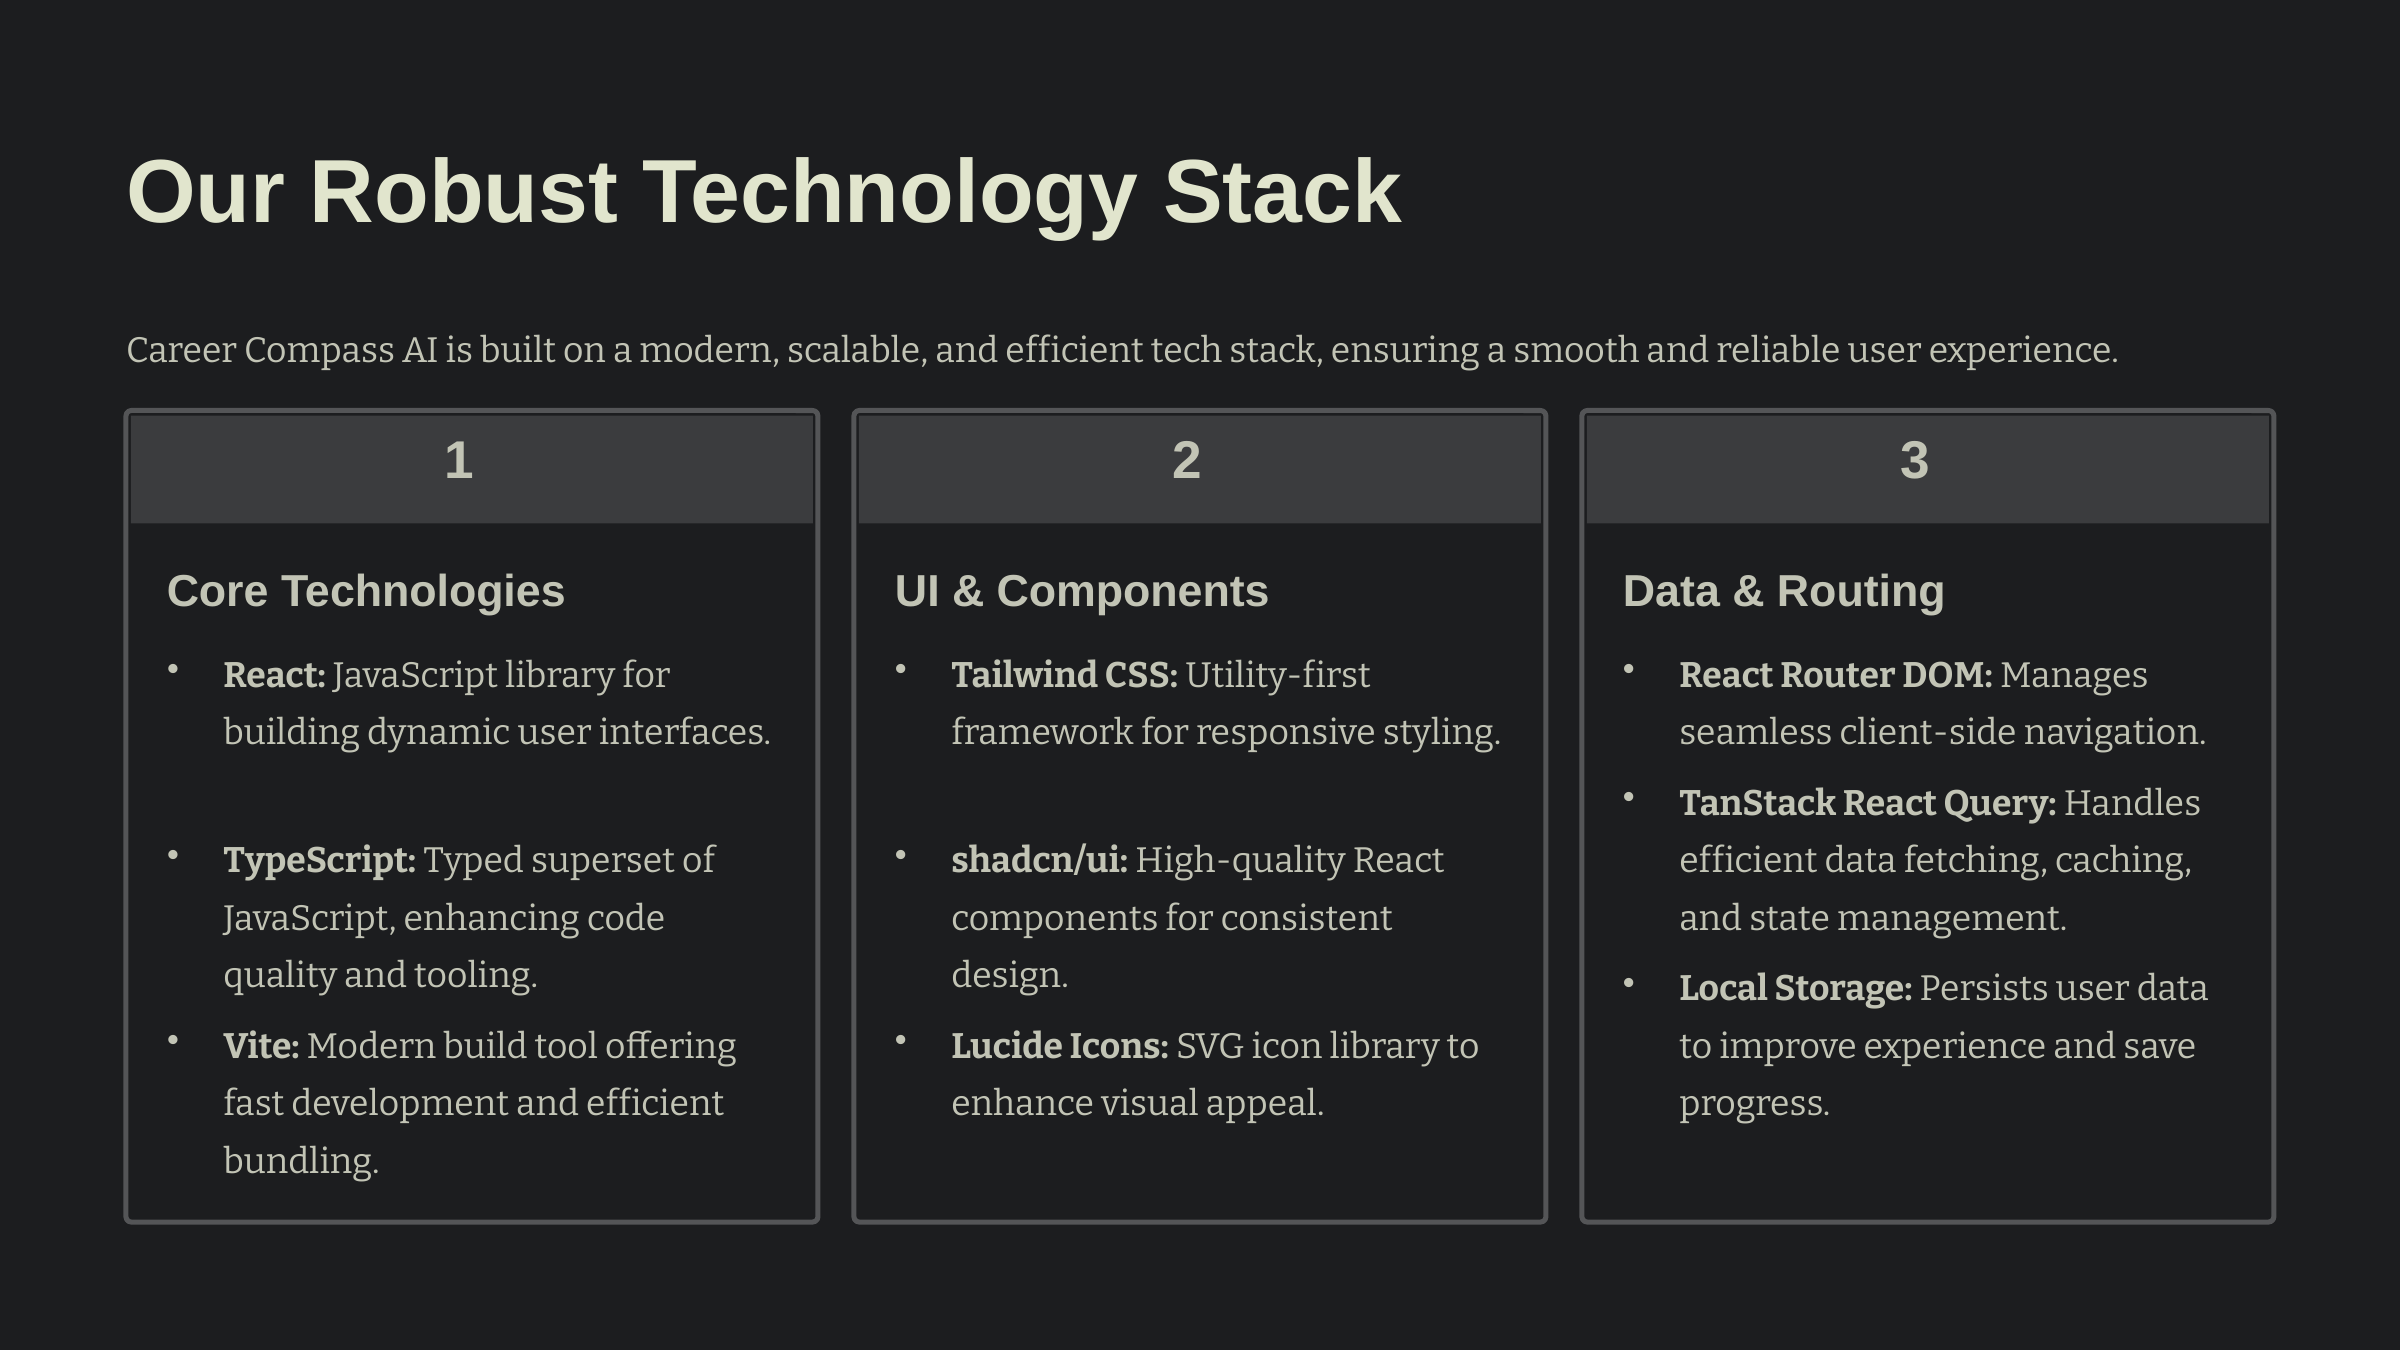

Our Robust Technology Stack
Career Compass AI is built on a modern, scalable, and efficient tech stack, ensuring a smooth and reliable user experience.

1
2
3
Core Technologies
UI & Components
Data & Routing
React: JavaScript library for building dynamic user interfaces.
Tailwind CSS: Utility-first framework for responsive styling.
React Router DOM: Manages seamless client-side navigation.
TanStack React Query: Handles efficient data fetching, caching, and state management.
TypeScript: Typed superset of JavaScript, enhancing code quality and tooling.
shadcn/ui: High-quality React components for consistent design.
Local Storage: Persists user data to improve experience and save progress.
Vite: Modern build tool offering fast development and efficient bundling.
Lucide Icons: SVG icon library to enhance visual appeal.